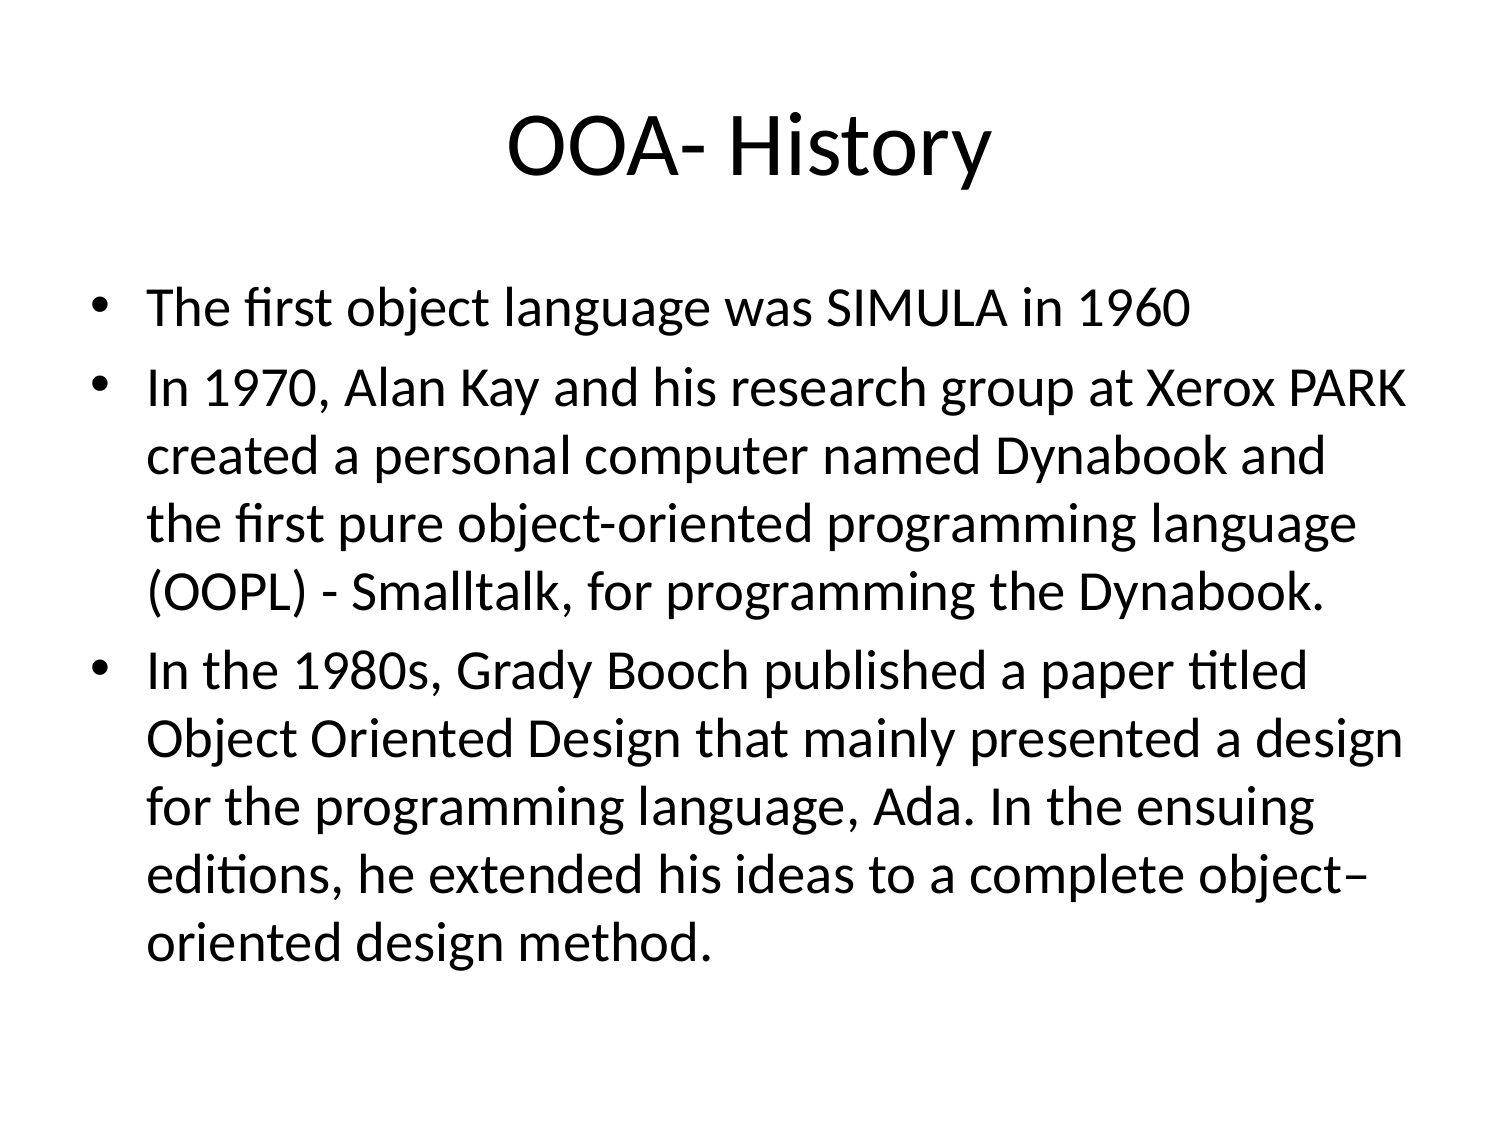

# OOA- History
The first object language was SIMULA in 1960
In 1970, Alan Kay and his research group at Xerox PARK created a personal computer named Dynabook and the first pure object-oriented programming language (OOPL) - Smalltalk, for programming the Dynabook.
In the 1980s, Grady Booch published a paper titled Object Oriented Design that mainly presented a design for the programming language, Ada. In the ensuing editions, he extended his ideas to a complete object–oriented design method.